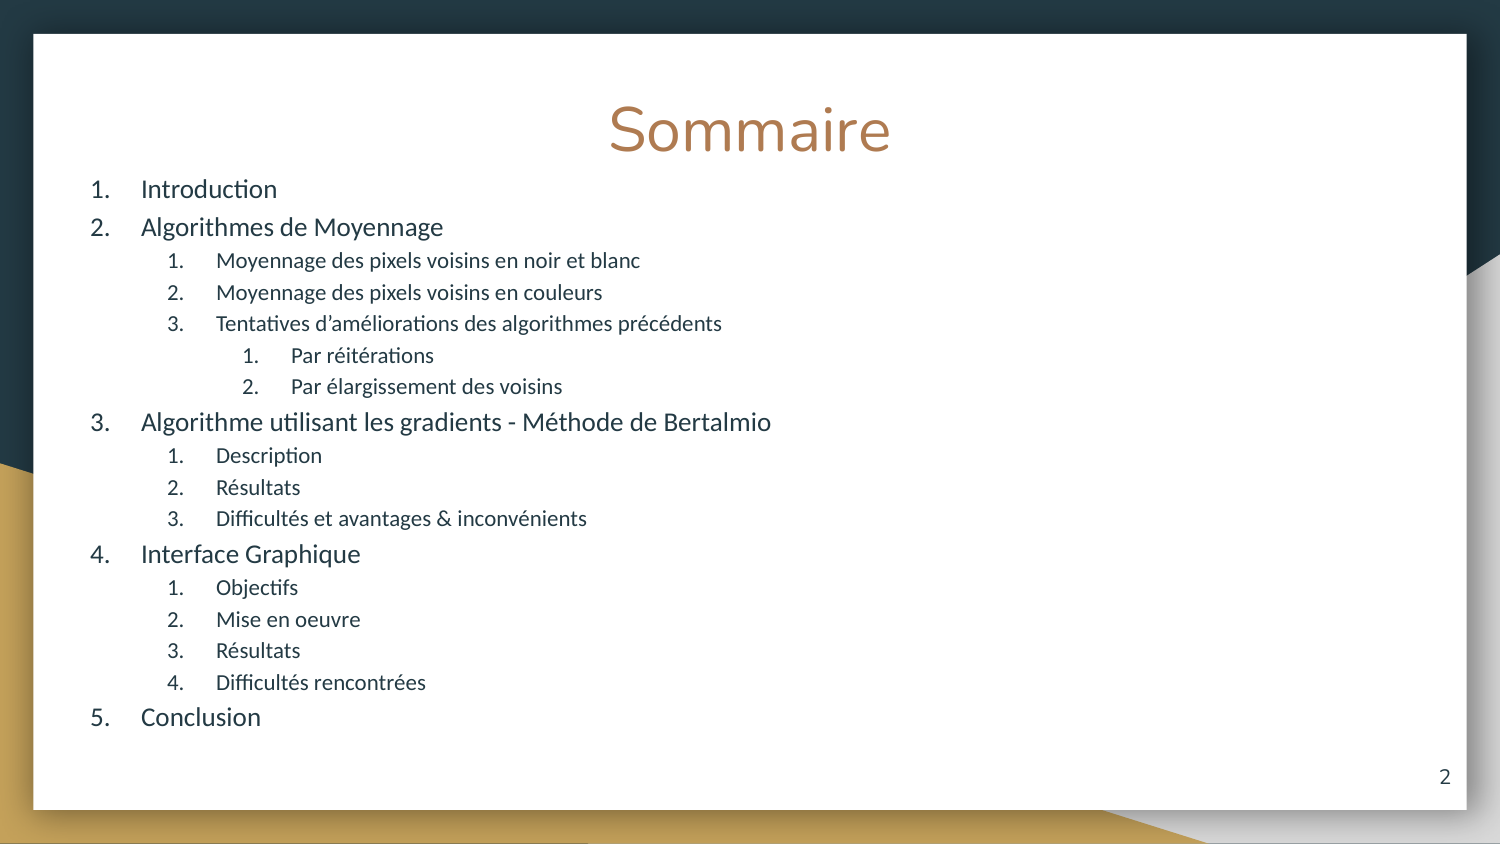

# Sommaire
Introduction
Algorithmes de Moyennage
Moyennage des pixels voisins en noir et blanc
Moyennage des pixels voisins en couleurs
Tentatives d’améliorations des algorithmes précédents
Par réitérations
Par élargissement des voisins
Algorithme utilisant les gradients - Méthode de Bertalmio
Description
Résultats
Difficultés et avantages & inconvénients
Interface Graphique
Objectifs
Mise en oeuvre
Résultats
Difficultés rencontrées
Conclusion
2